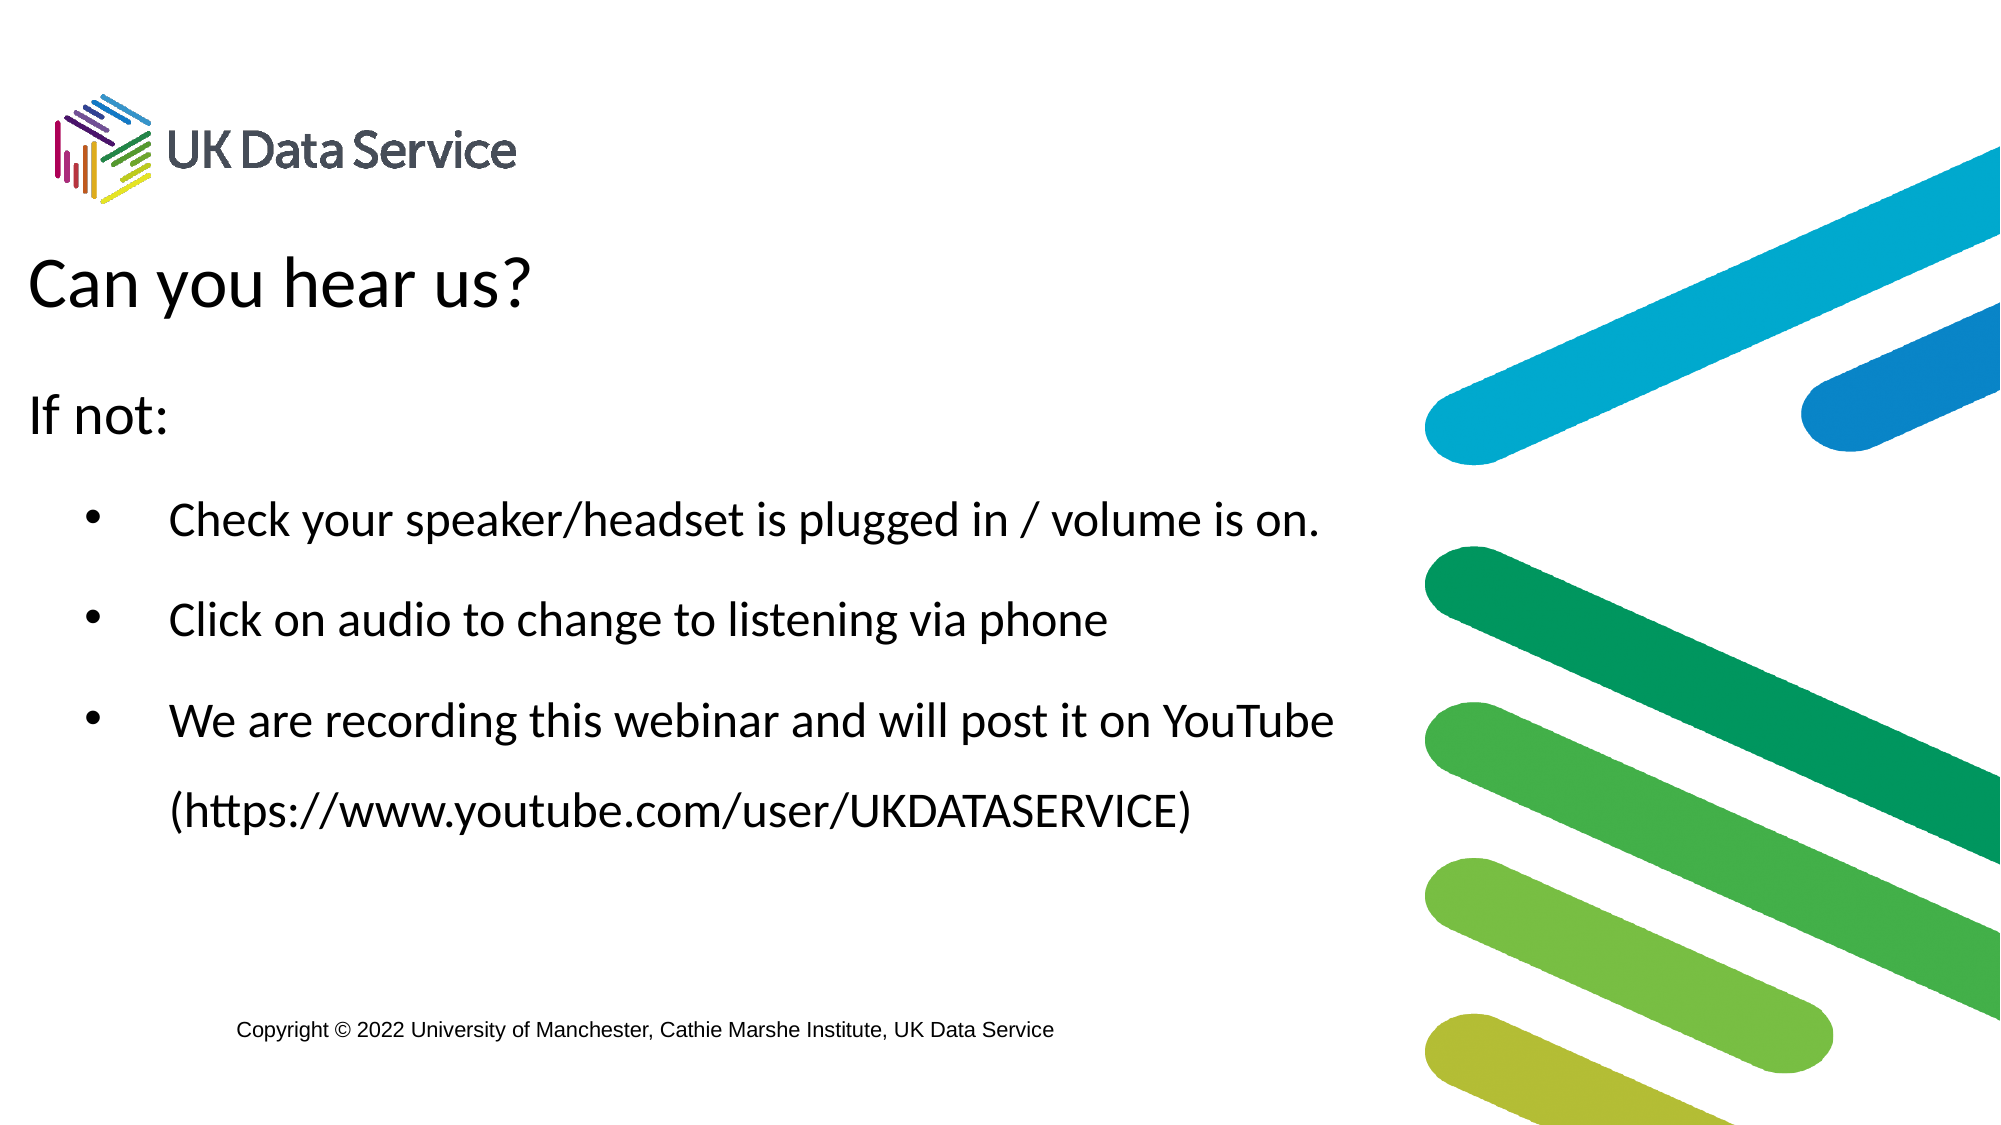

# Can you hear us?
If not:
Check your speaker/headset is plugged in / volume is on.
Click on audio to change to listening via phone
We are recording this webinar and will post it on YouTube (https://www.youtube.com/user/UKDATASERVICE)

Copyright © 2022 University of Manchester, Cathie Marshe Institute, UK Data Service

.